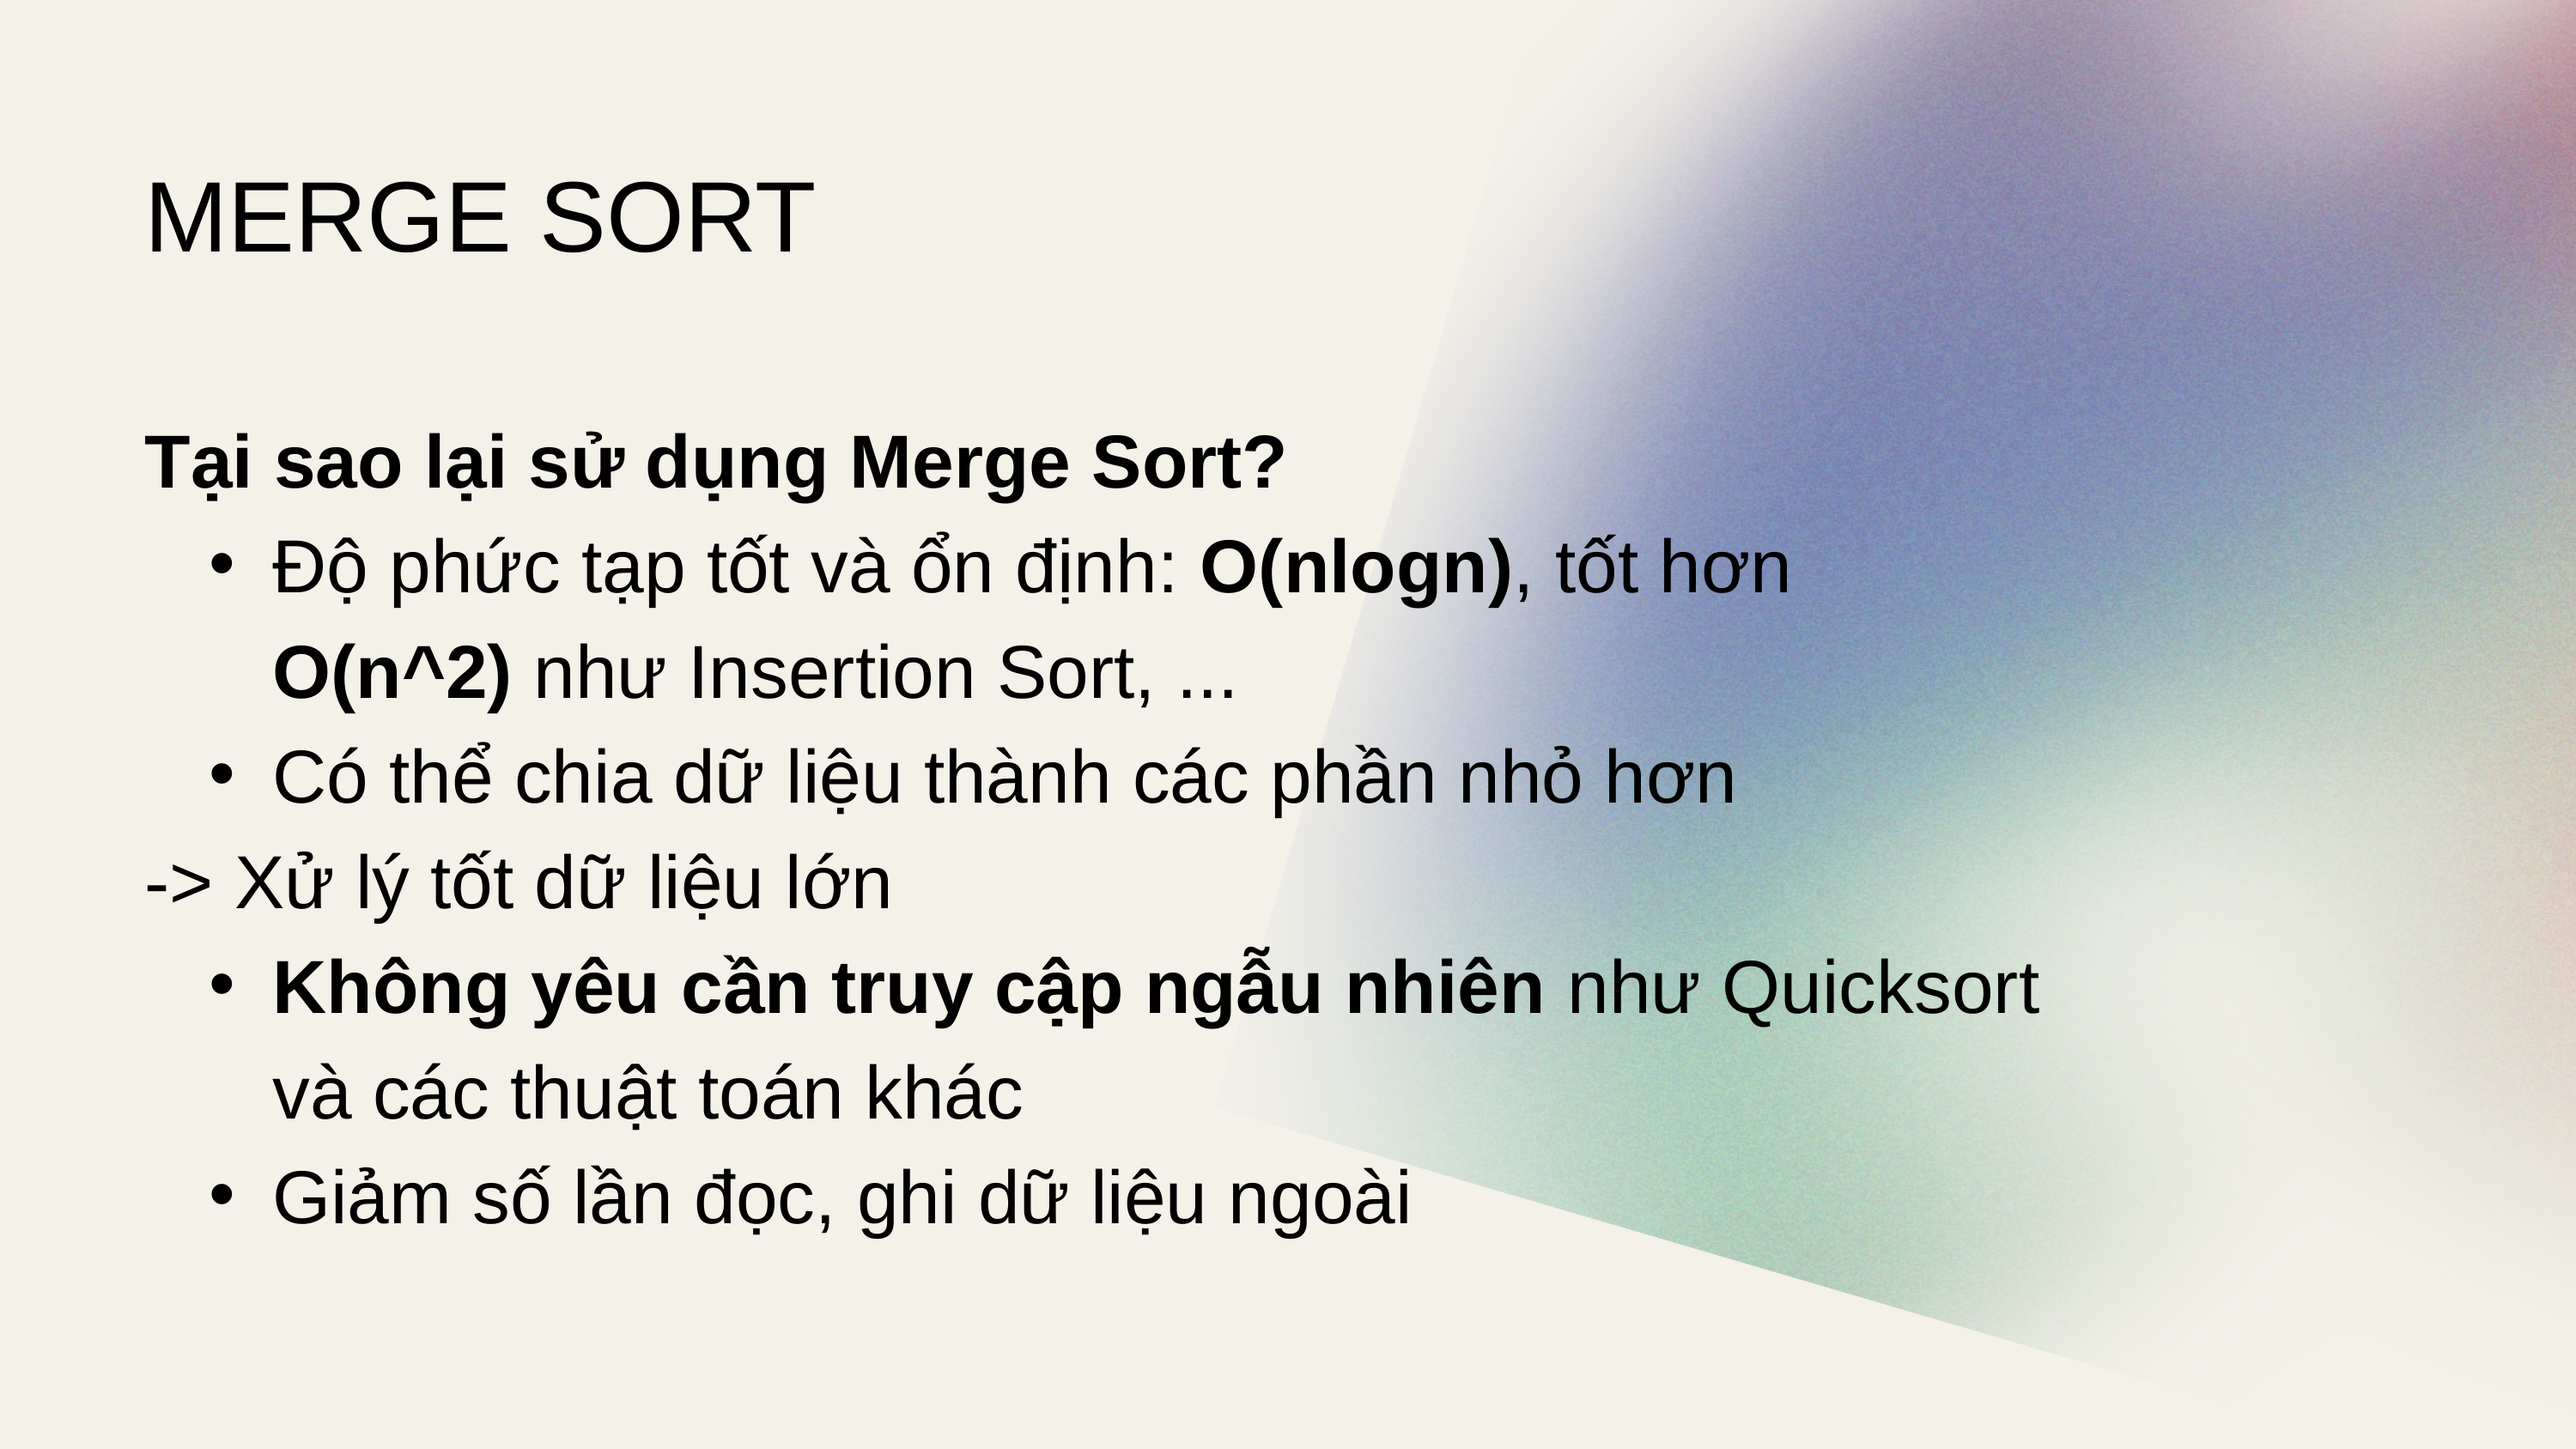

MERGE SORT
Tại sao lại sử dụng Merge Sort?
Độ phức tạp tốt và ổn định: O(nlogn), tốt hơn O(n^2) như Insertion Sort, ...
Có thể chia dữ liệu thành các phần nhỏ hơn
-> Xử lý tốt dữ liệu lớn
Không yêu cần truy cập ngẫu nhiên như Quicksort và các thuật toán khác
Giảm số lần đọc, ghi dữ liệu ngoài